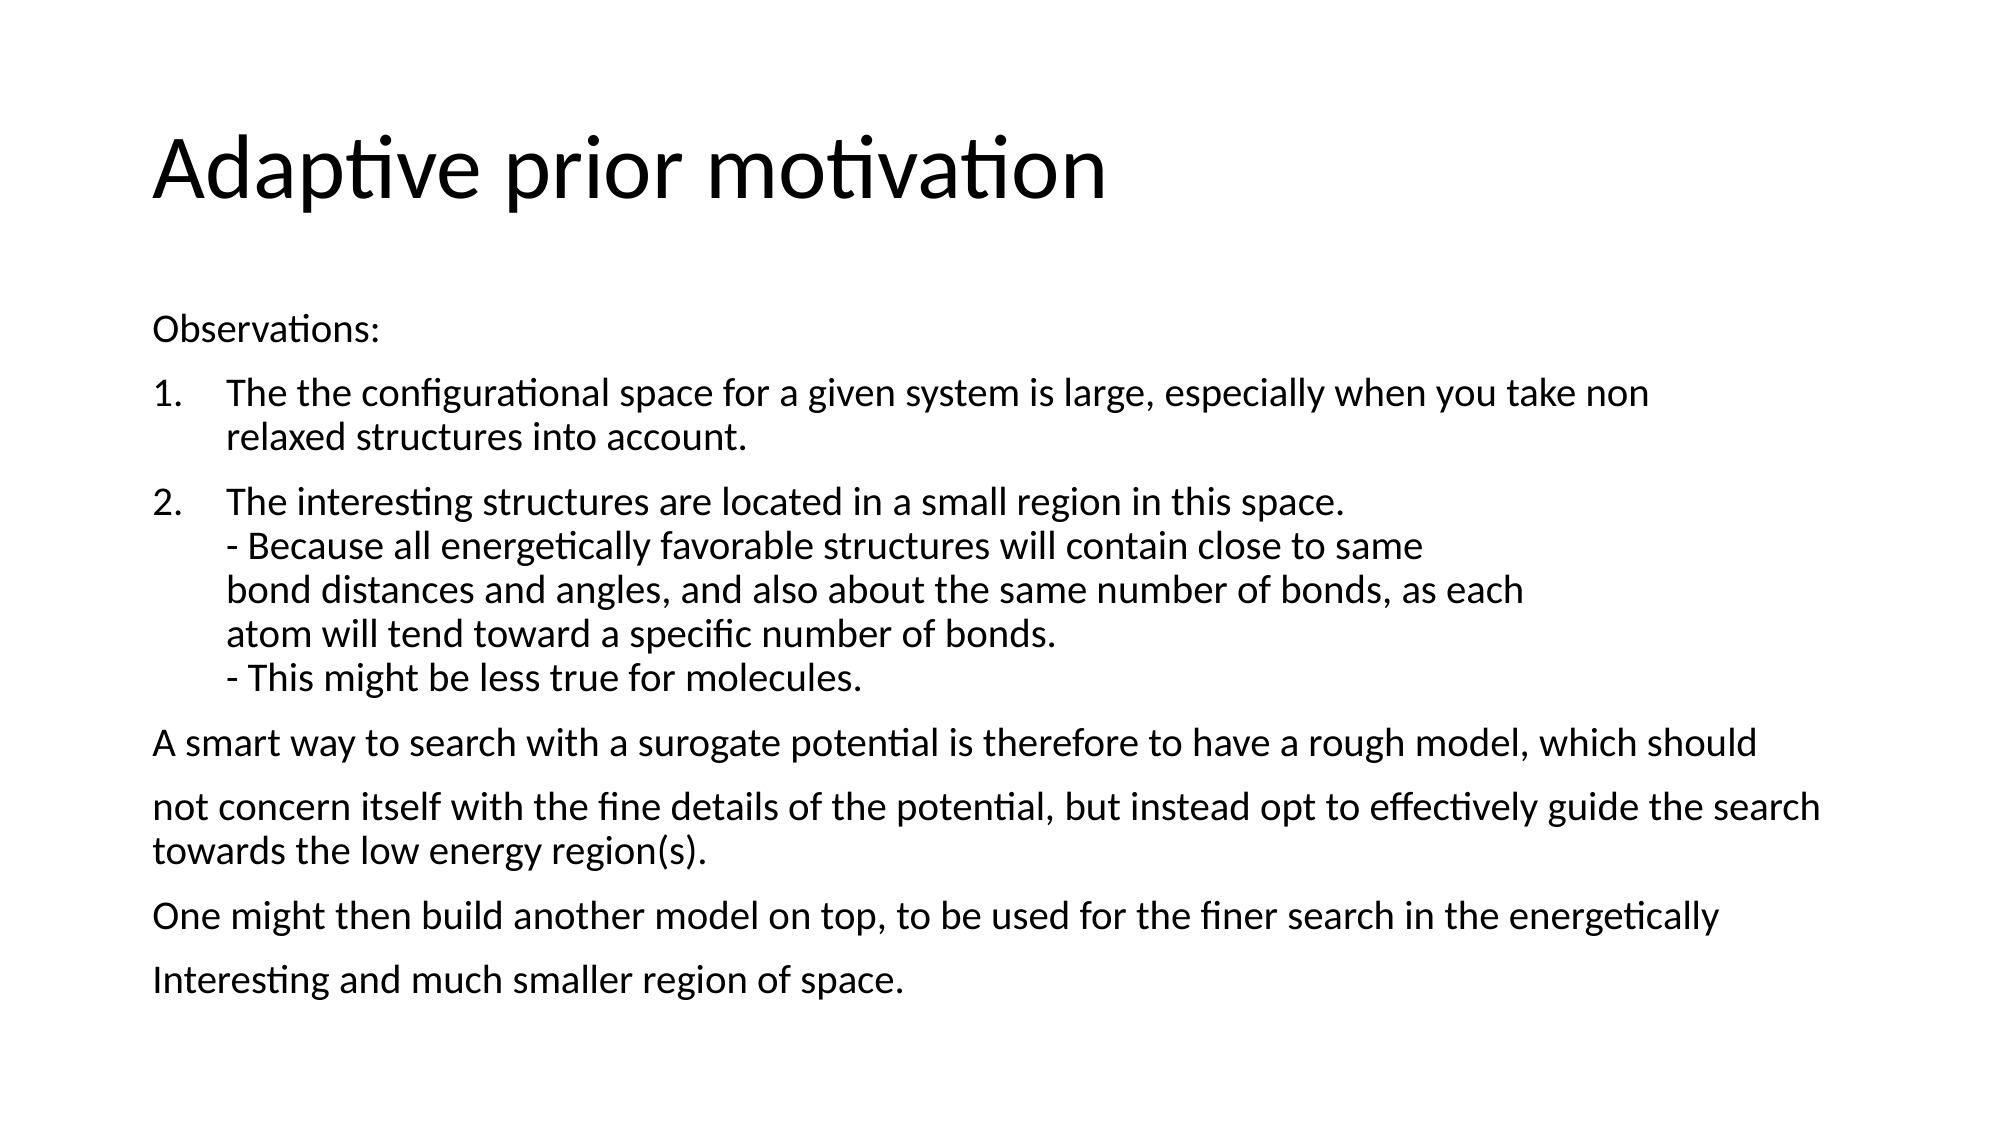

# Adaptive prior motivation
Observations:
The the configurational space for a given system is large, especially when you take non
relaxed structures into account.
The interesting structures are located in a small region in this space.
- Because all energetically favorable structures will contain close to same
bond distances and angles, and also about the same number of bonds, as each
atom will tend toward a specific number of bonds.
- This might be less true for molecules.
A smart way to search with a surogate potential is therefore to have a rough model, which should
not concern itself with the fine details of the potential, but instead opt to effectively guide the search towards the low energy region(s).
One might then build another model on top, to be used for the finer search in the energetically
Interesting and much smaller region of space.